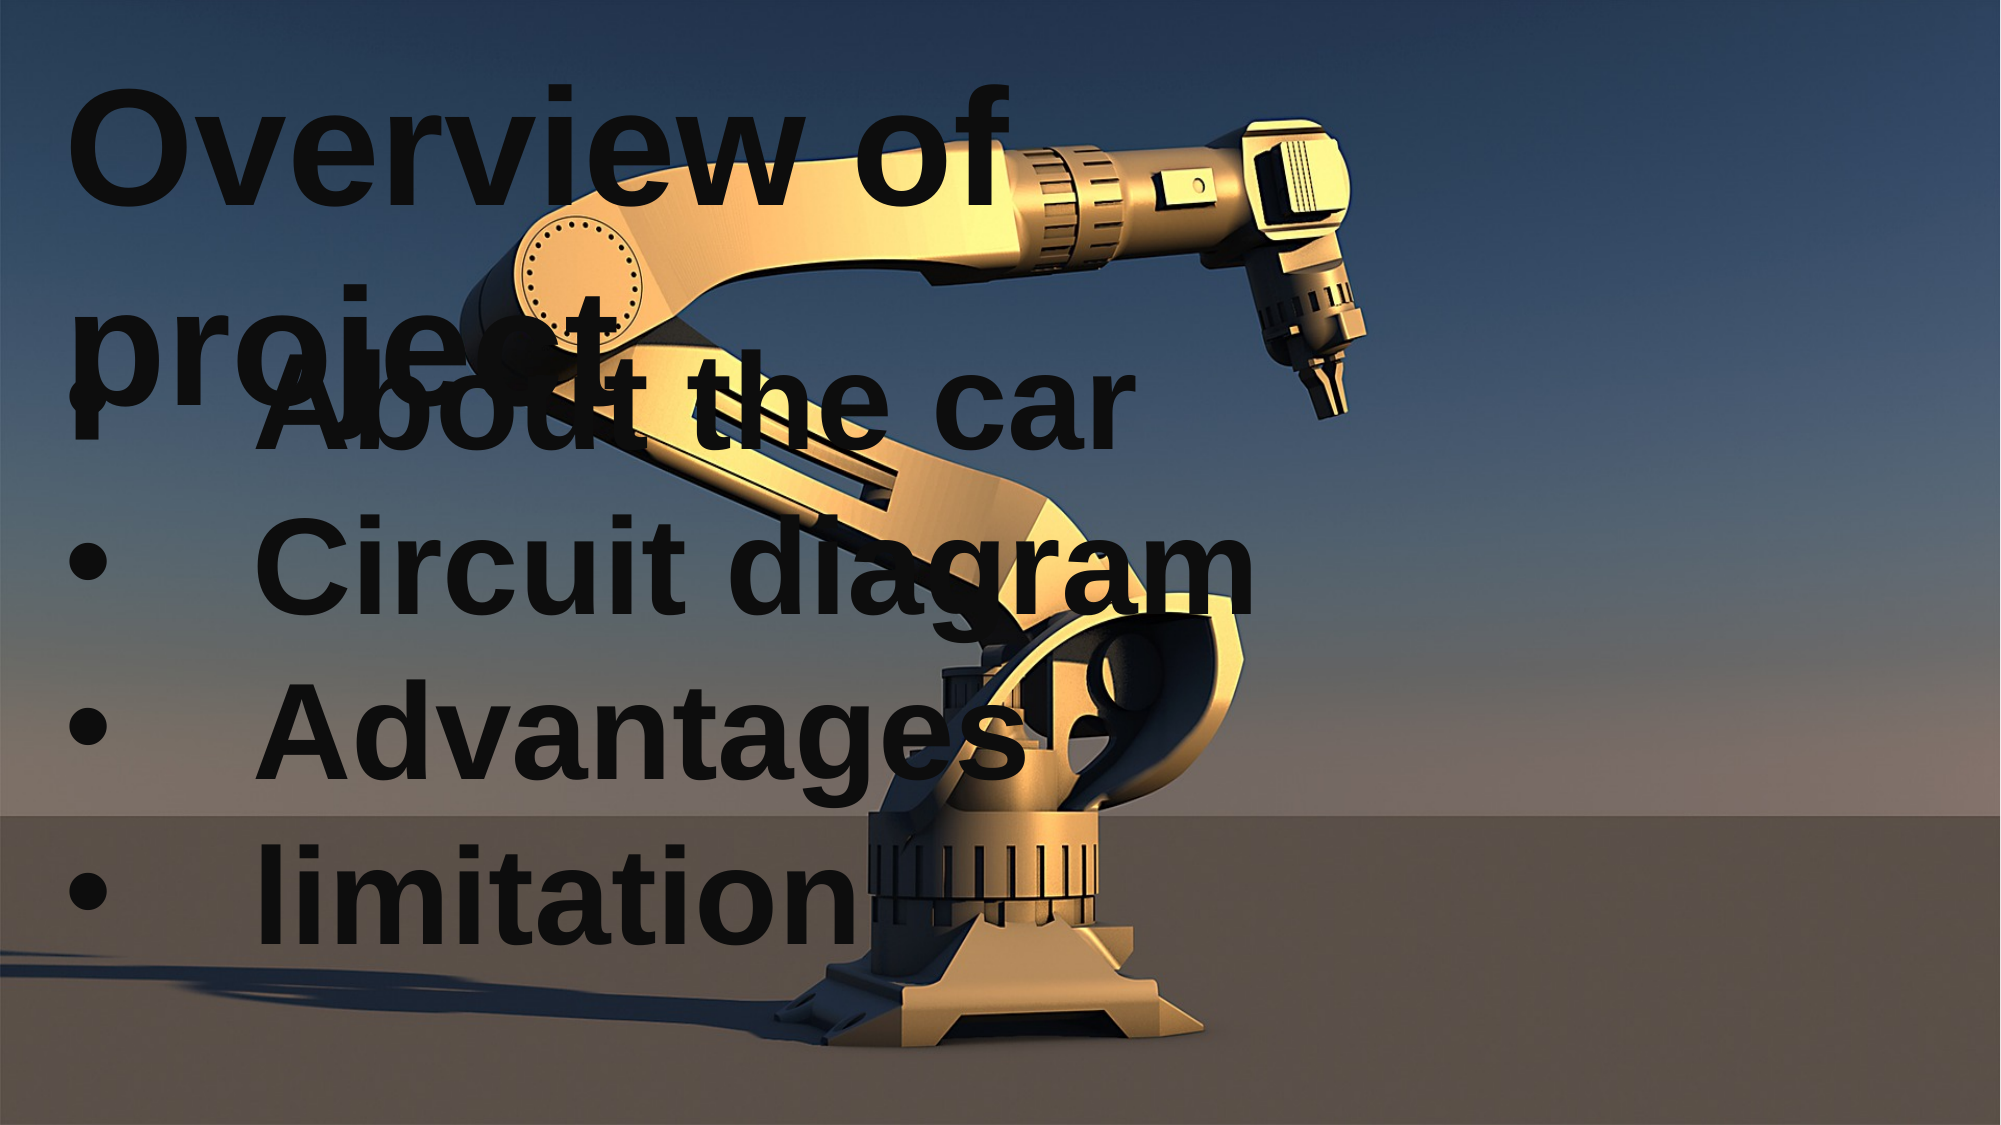

Overview of project
About the car
Circuit diagram
Advantages
limitation